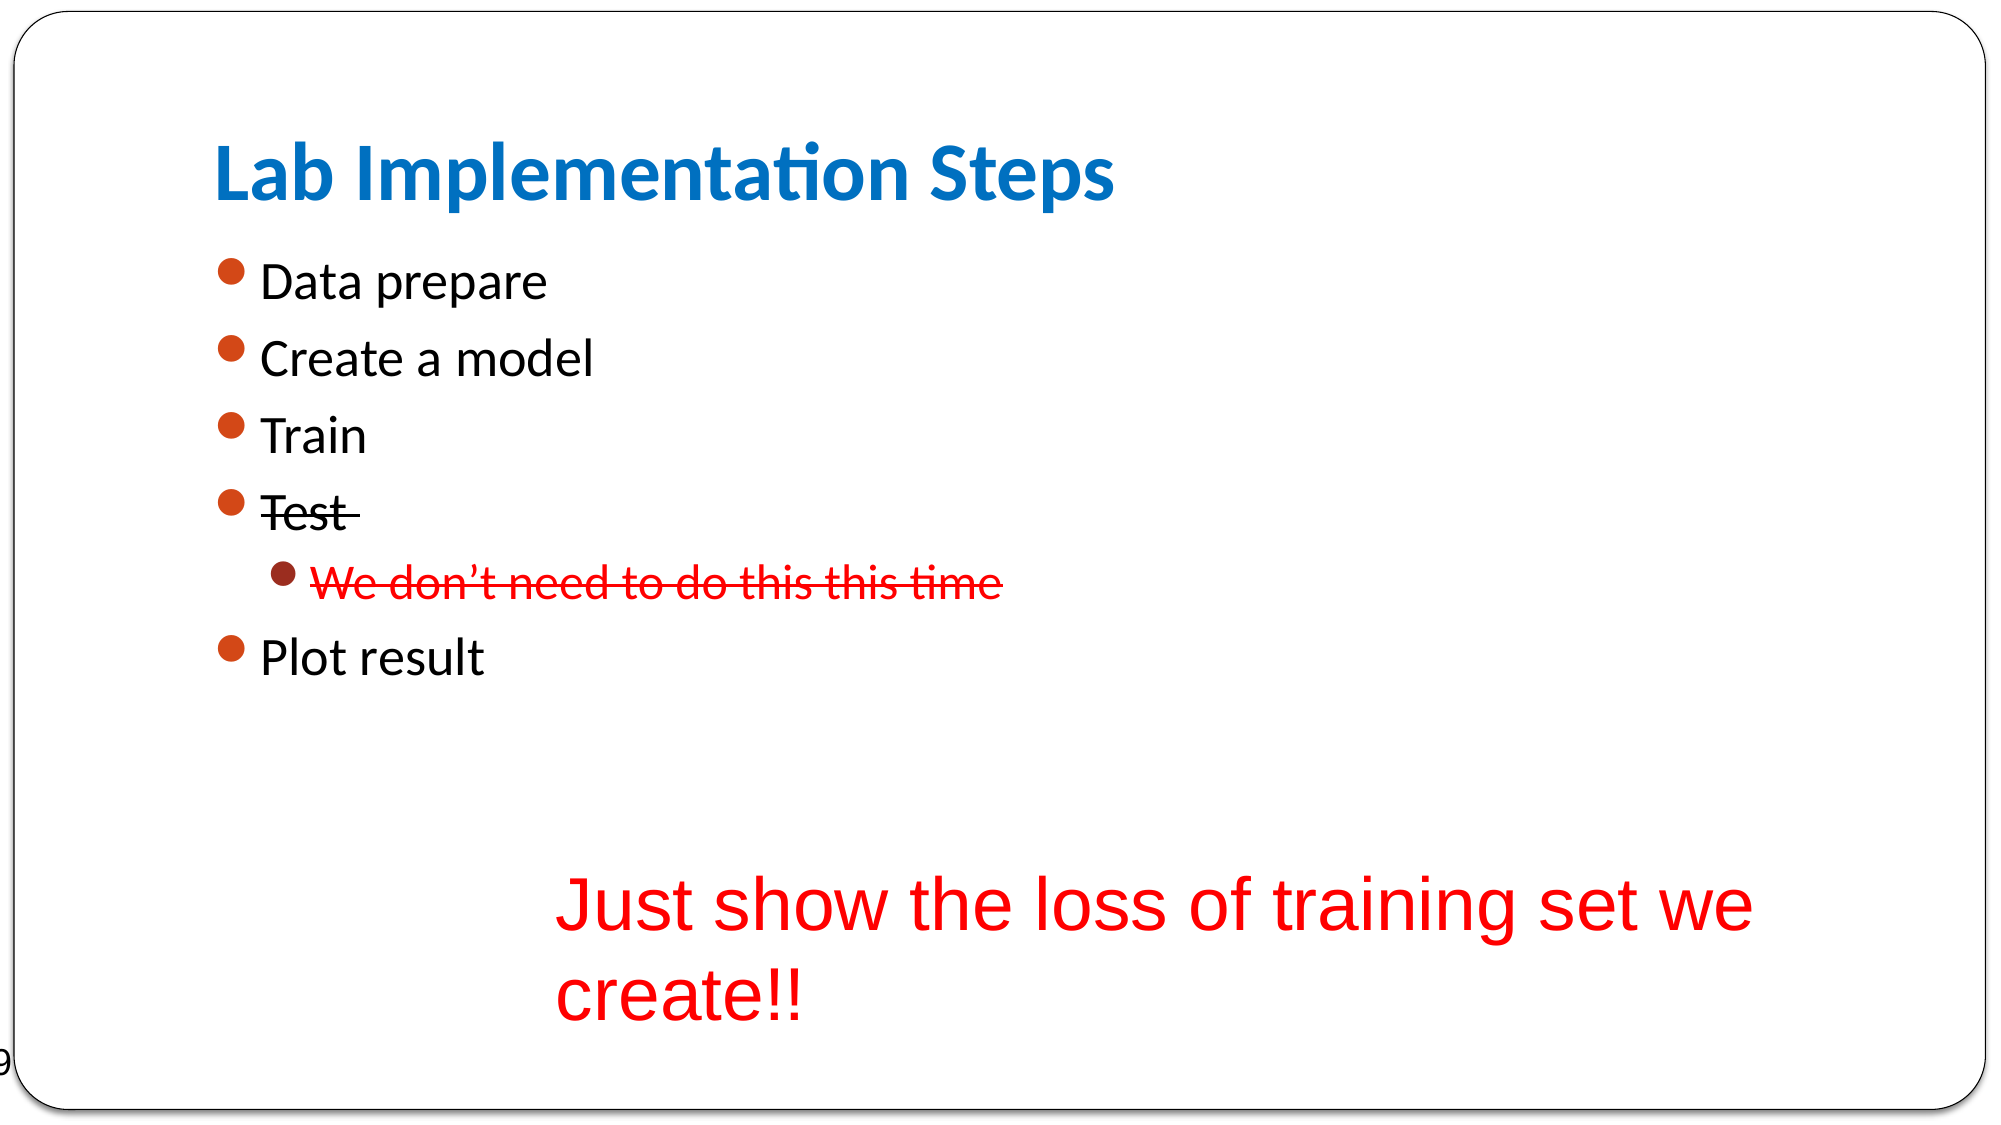

# Lab Implementation Steps
Data prepare
Create a model
Train
Test
We don’t need to do this this time
Plot result

Just show the loss of training set we create!!